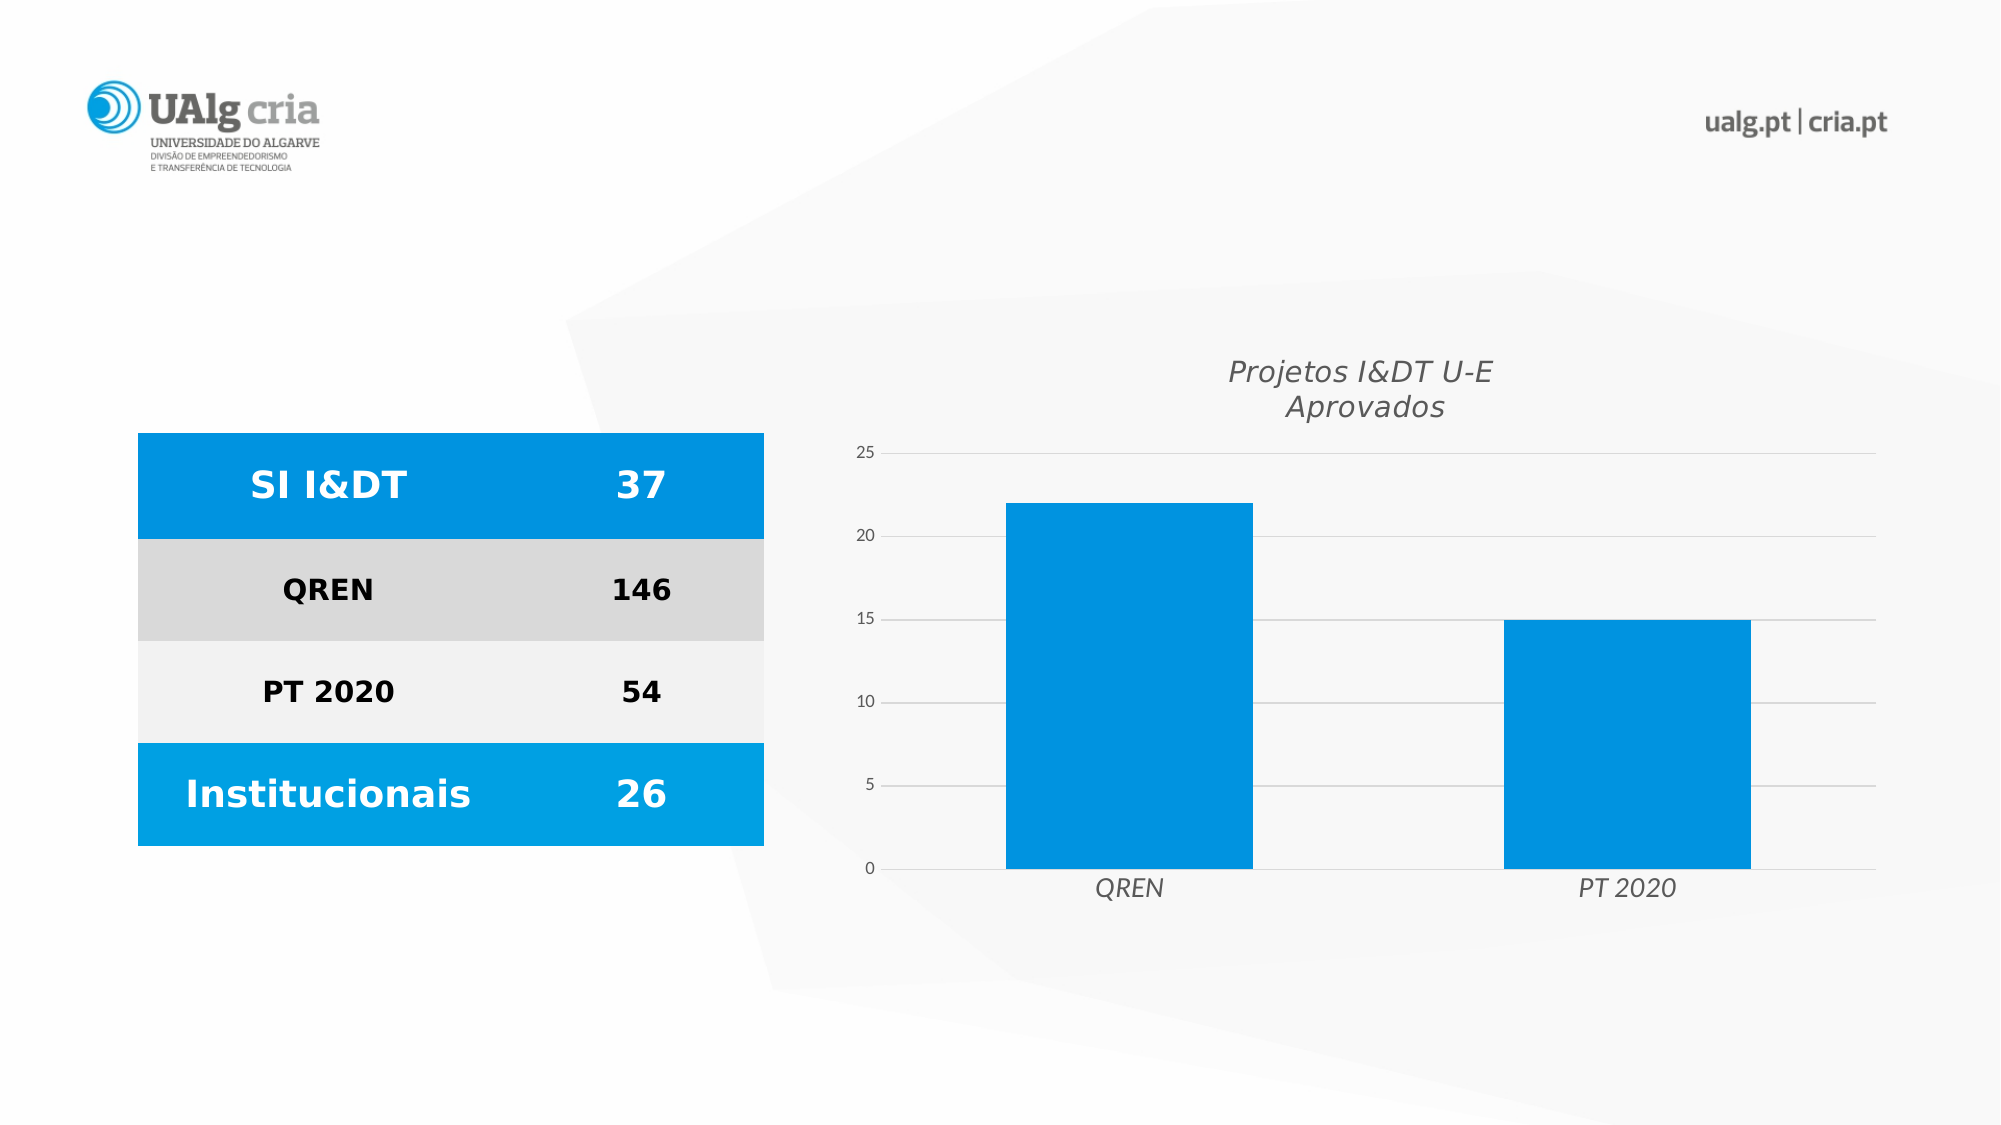

### Chart: Projetos I&DT U-E
Aprovados

| Category |  |
|---|---|
| QREN | 22.0 |
| PT 2020 | 15.0 |
| SI I&DT | 37 |
| --- | --- |
| QREN | 146 |
| PT 2020 | 54 |
| Institucionais | 26 |